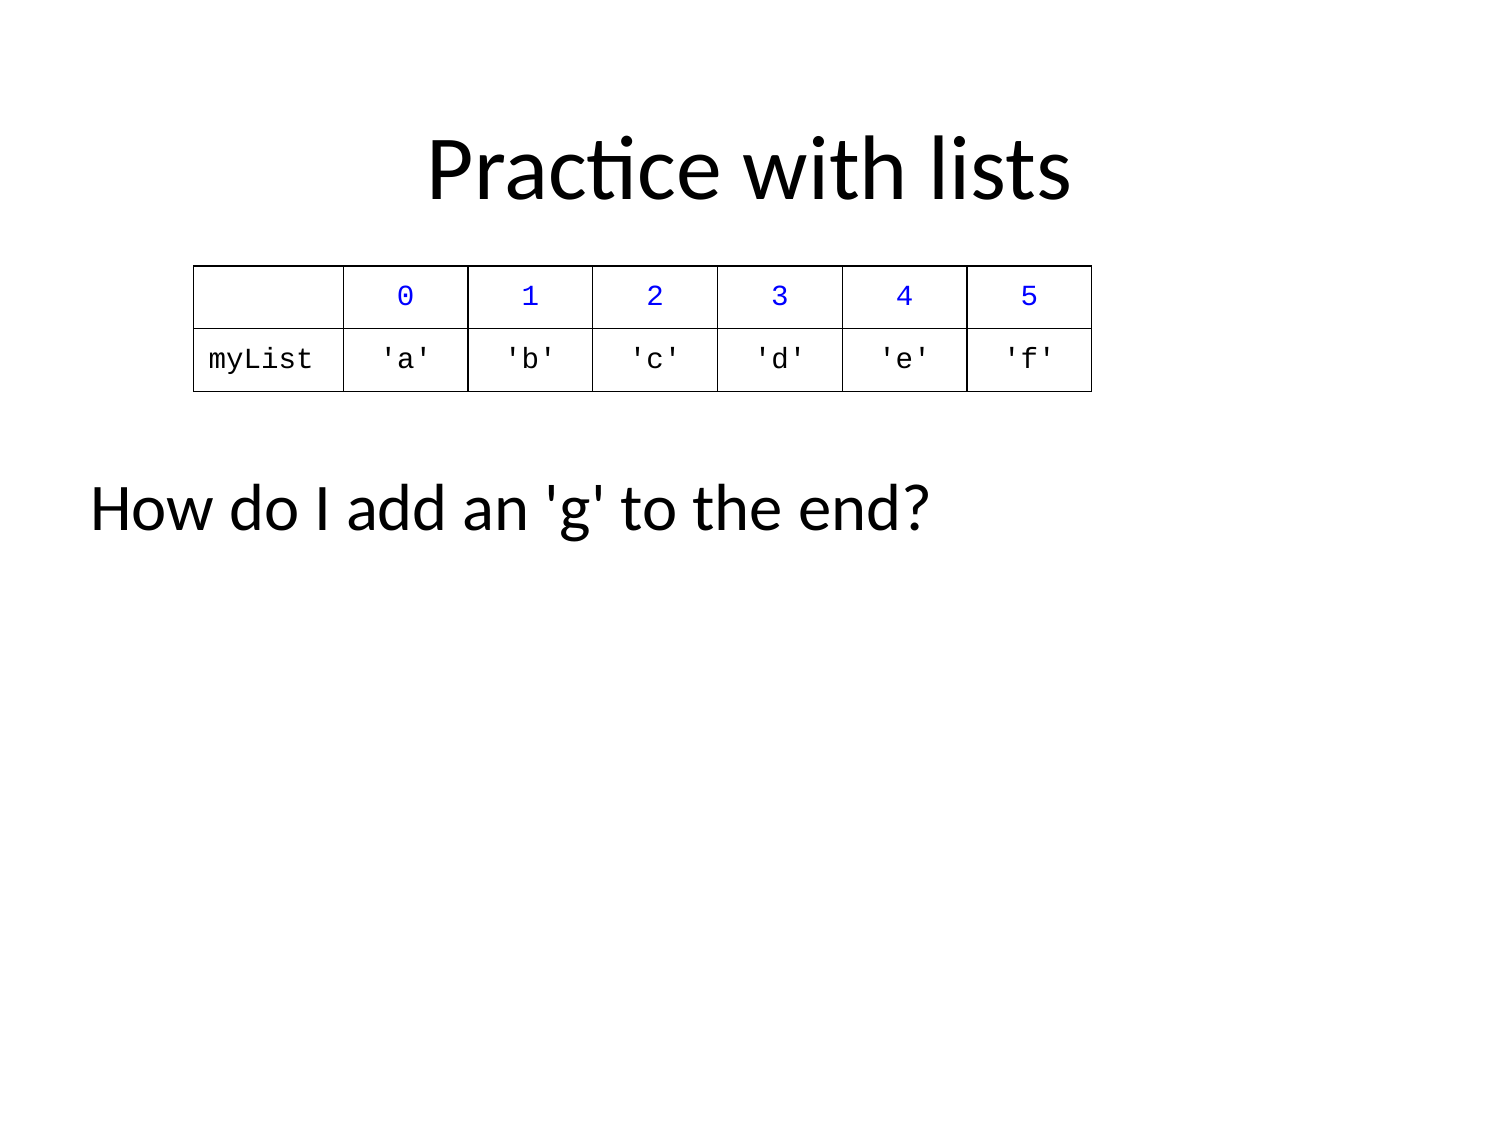

# Practice with lists

How do I add an 'g' to the end?

|  | 0 | 1 | 2 | 3 | 4 | 5 |
| --- | --- | --- | --- | --- | --- | --- |
| myList | 'a' | 'b' | 'c' | 'd' | 'e' | 'f' |